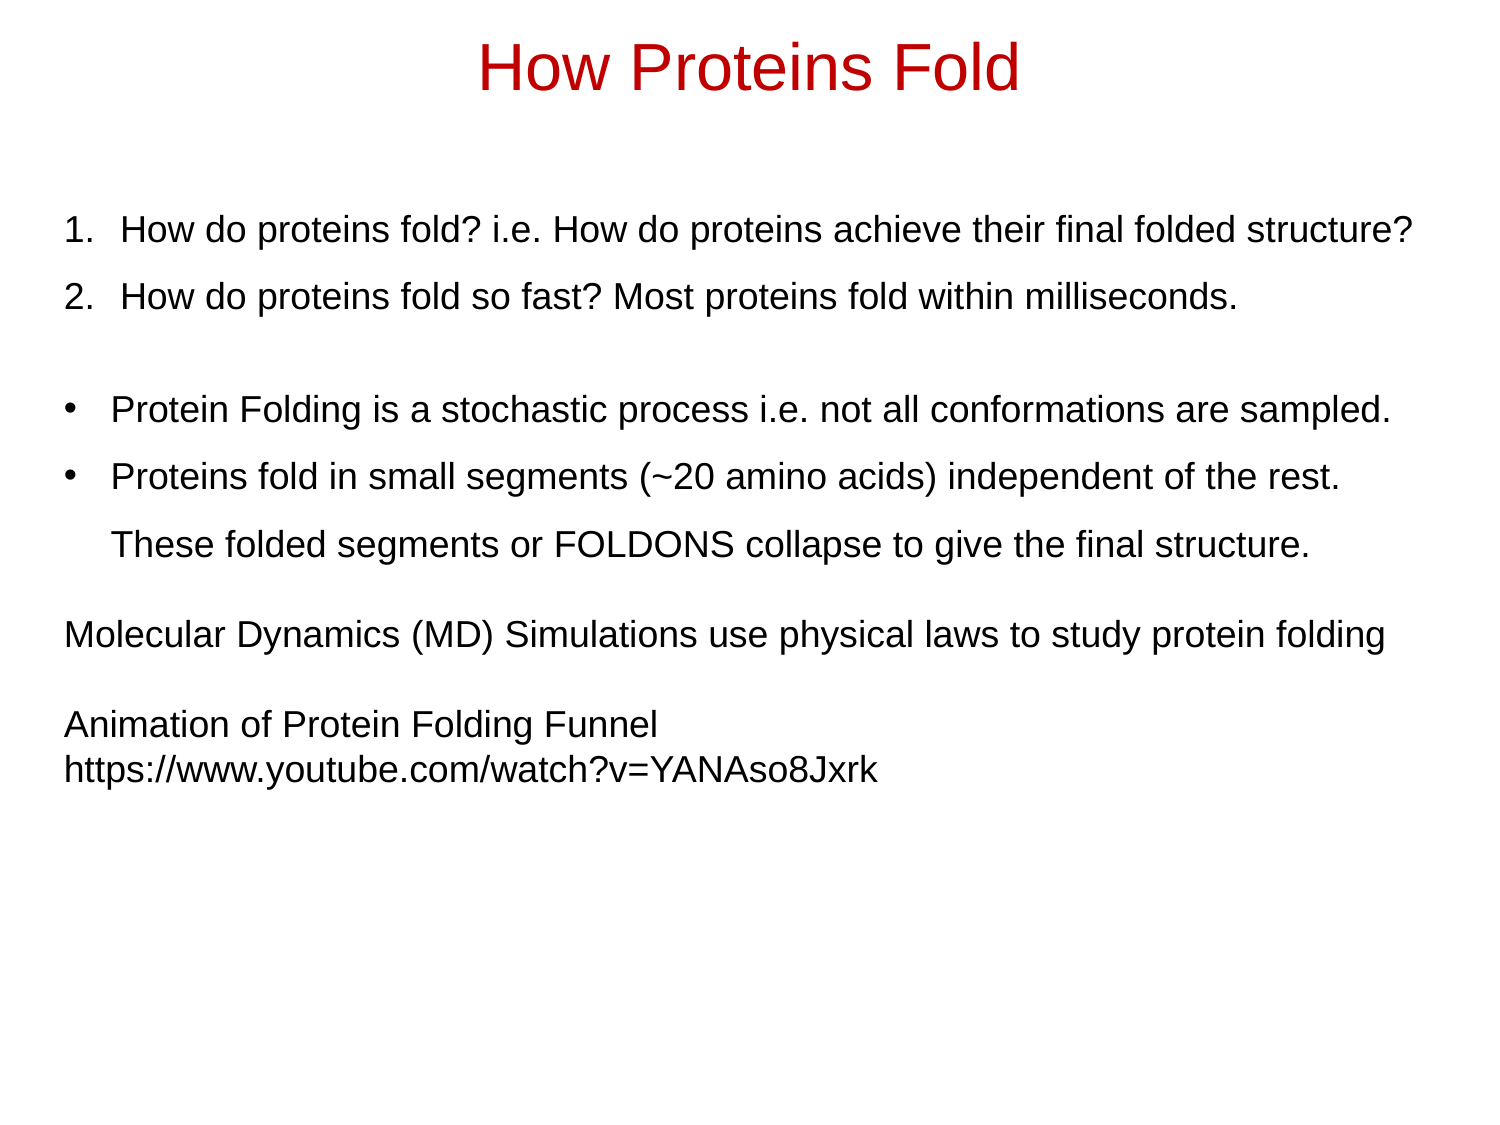

How Proteins Fold
How do proteins fold? i.e. How do proteins achieve their final folded structure?
How do proteins fold so fast? Most proteins fold within milliseconds.

Protein Folding is a stochastic process i.e. not all conformations are sampled.
Proteins fold in small segments (~20 amino acids) independent of the rest. These folded segments or FOLDONS collapse to give the final structure.

Molecular Dynamics (MD) Simulations use physical laws to study protein folding

Animation of Protein Folding Funnel
https://www.youtube.com/watch?v=YANAso8Jxrk